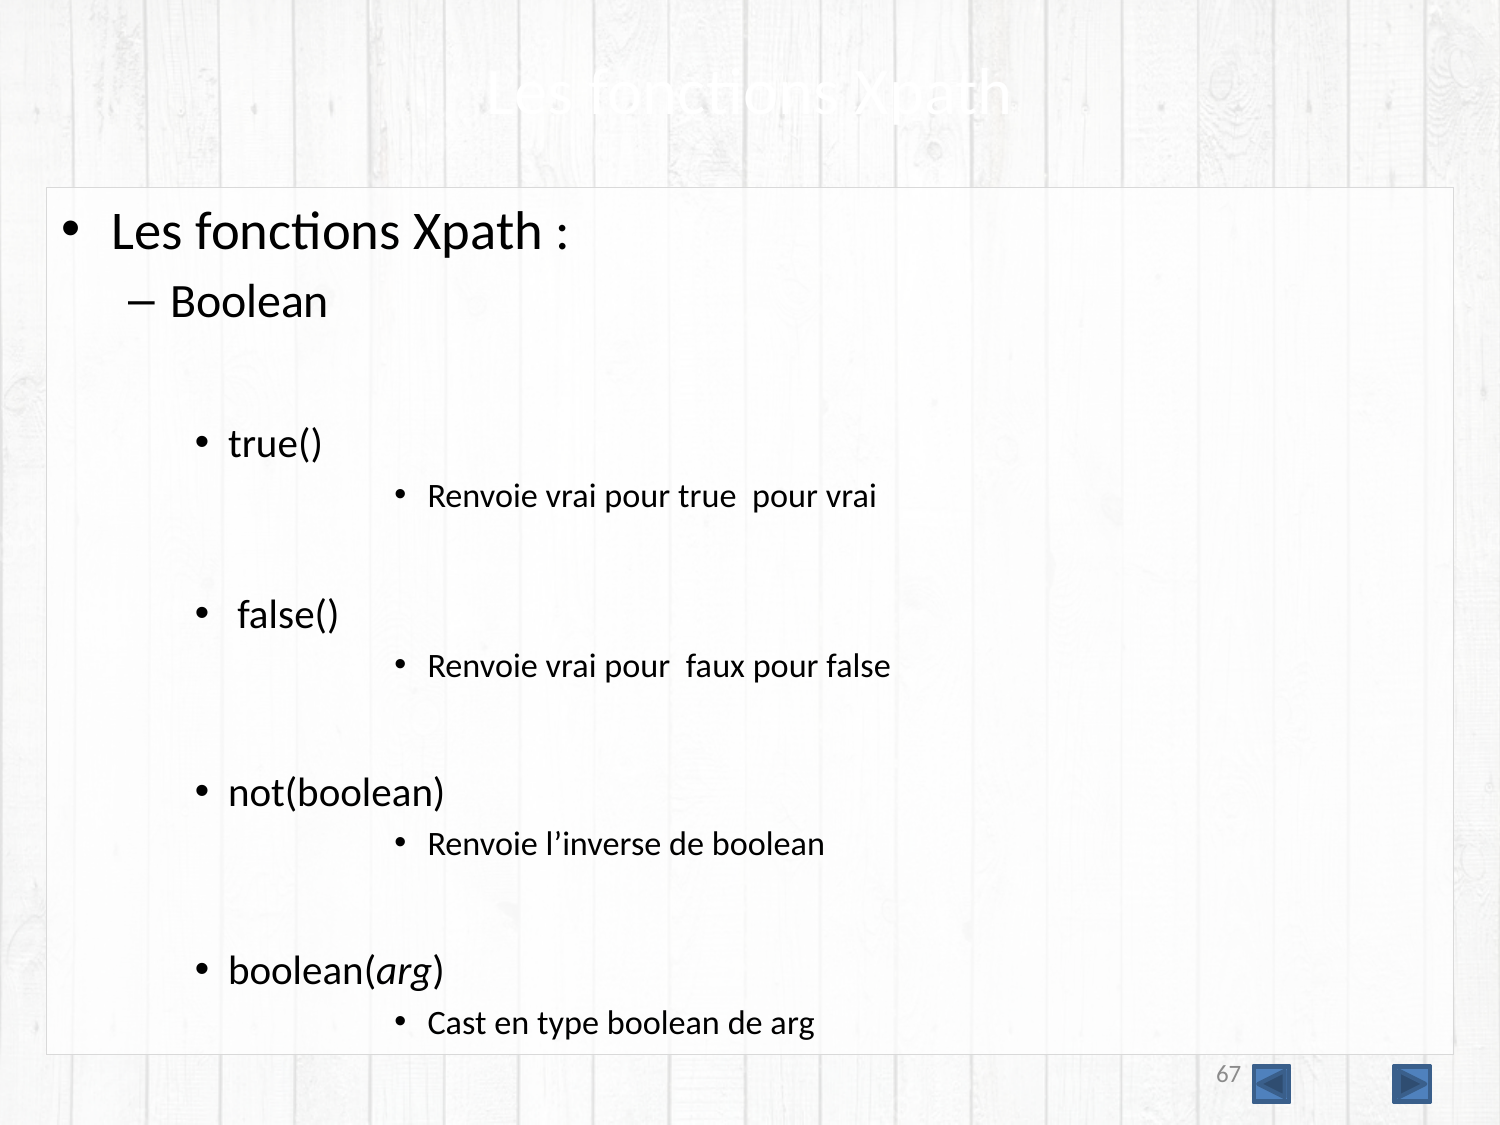

# Les fonctions Xpath
Les fonctions Xpath :
Boolean

true()
Renvoie vrai pour true  pour vrai

 false()
Renvoie vrai pour  faux pour false

not(boolean)
Renvoie l’inverse de boolean

boolean(arg)
Cast en type boolean de arg
67